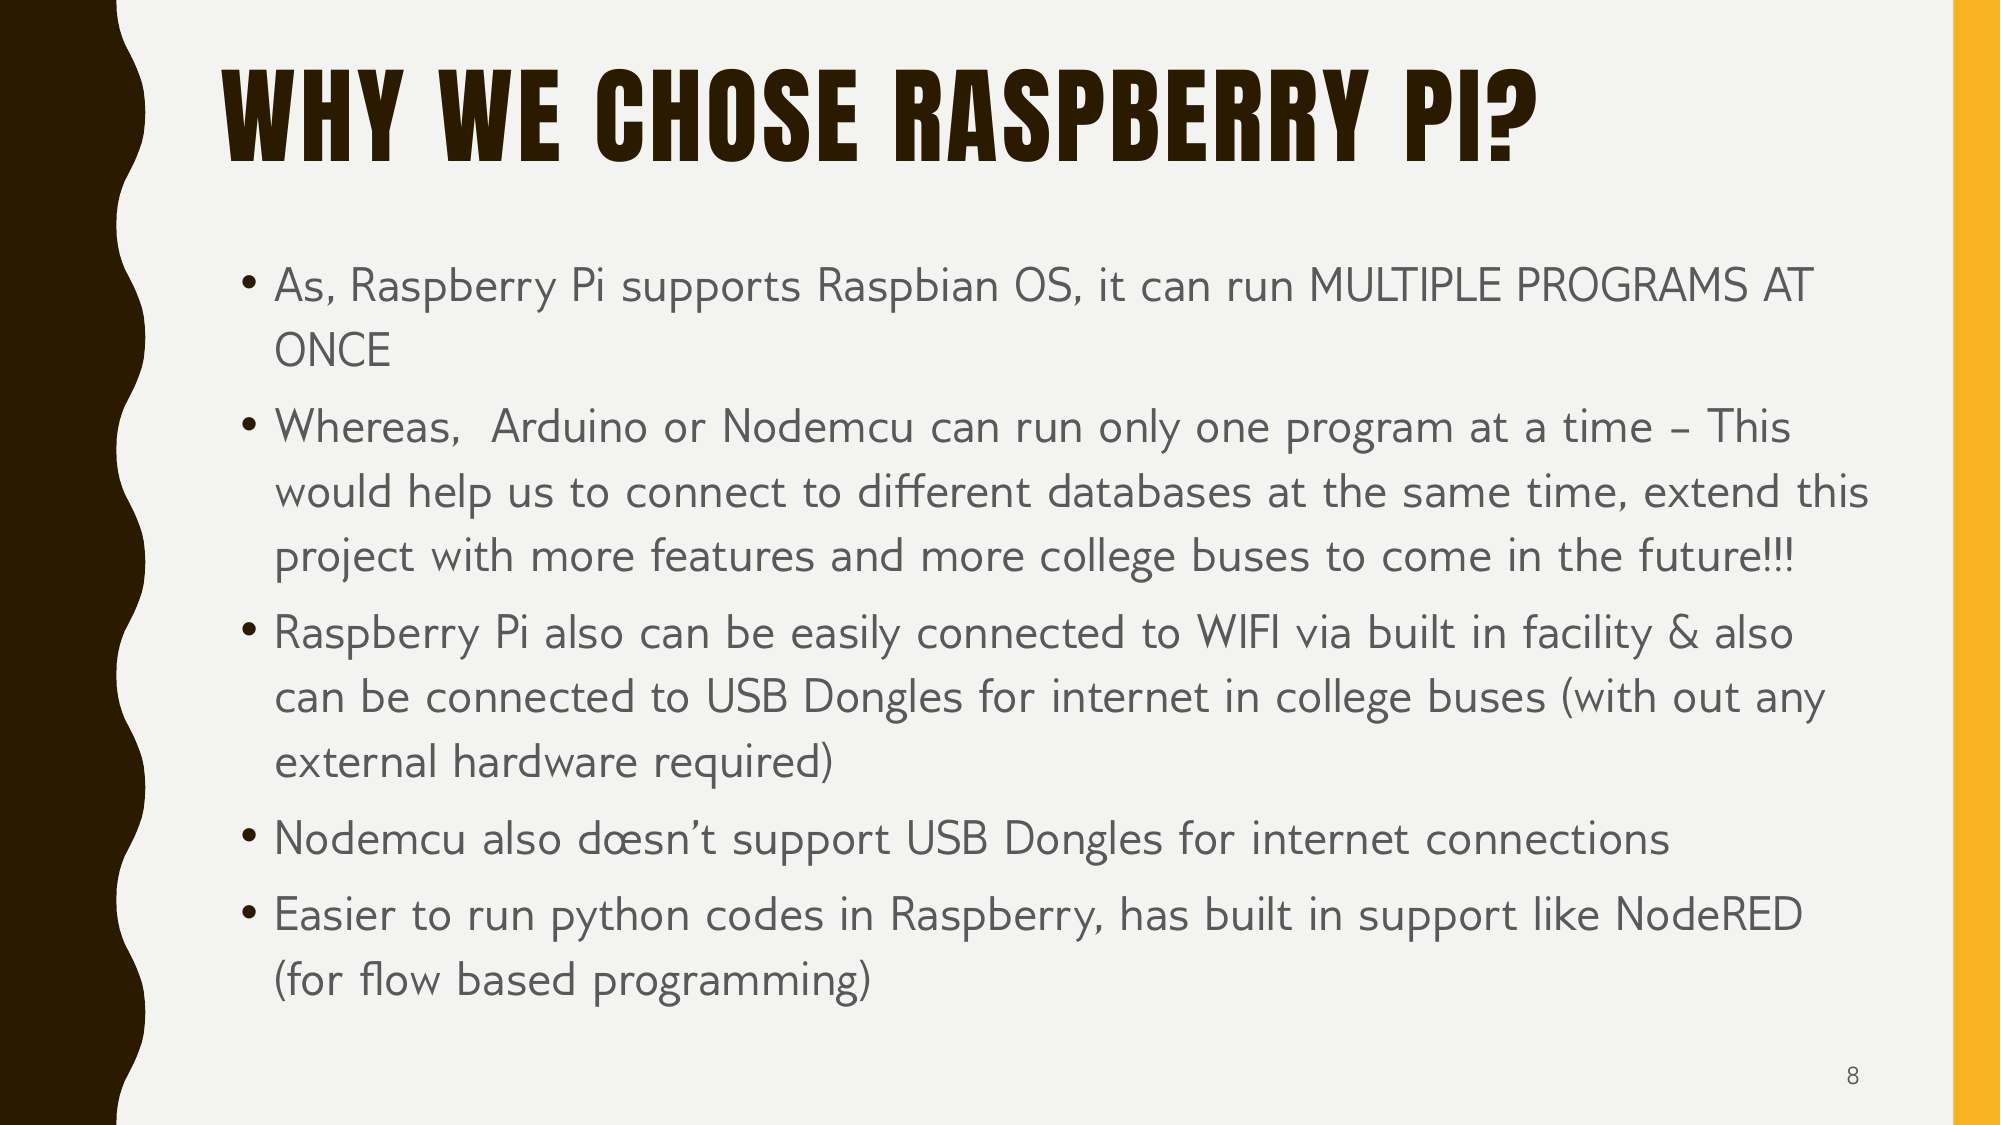

# Why we chose raspberry pi?
As, Raspberry Pi supports Raspbian OS, it can run MULTIPLE PROGRAMS AT ONCE
Whereas,  Arduino or Nodemcu can run only one program at a time – This would help us to connect to different databases at the same time, extend this project with more features and more college buses to come in the future!!!
Raspberry Pi also can be easily connected to WIFI via built in facility & also can be connected to USB Dongles for internet in college buses (with out any external hardware required)
Nodemcu also doesn’t support USB Dongles for internet connections
Easier to run python codes in Raspberry, has built in support like NodeRED (for flow based programming)

8